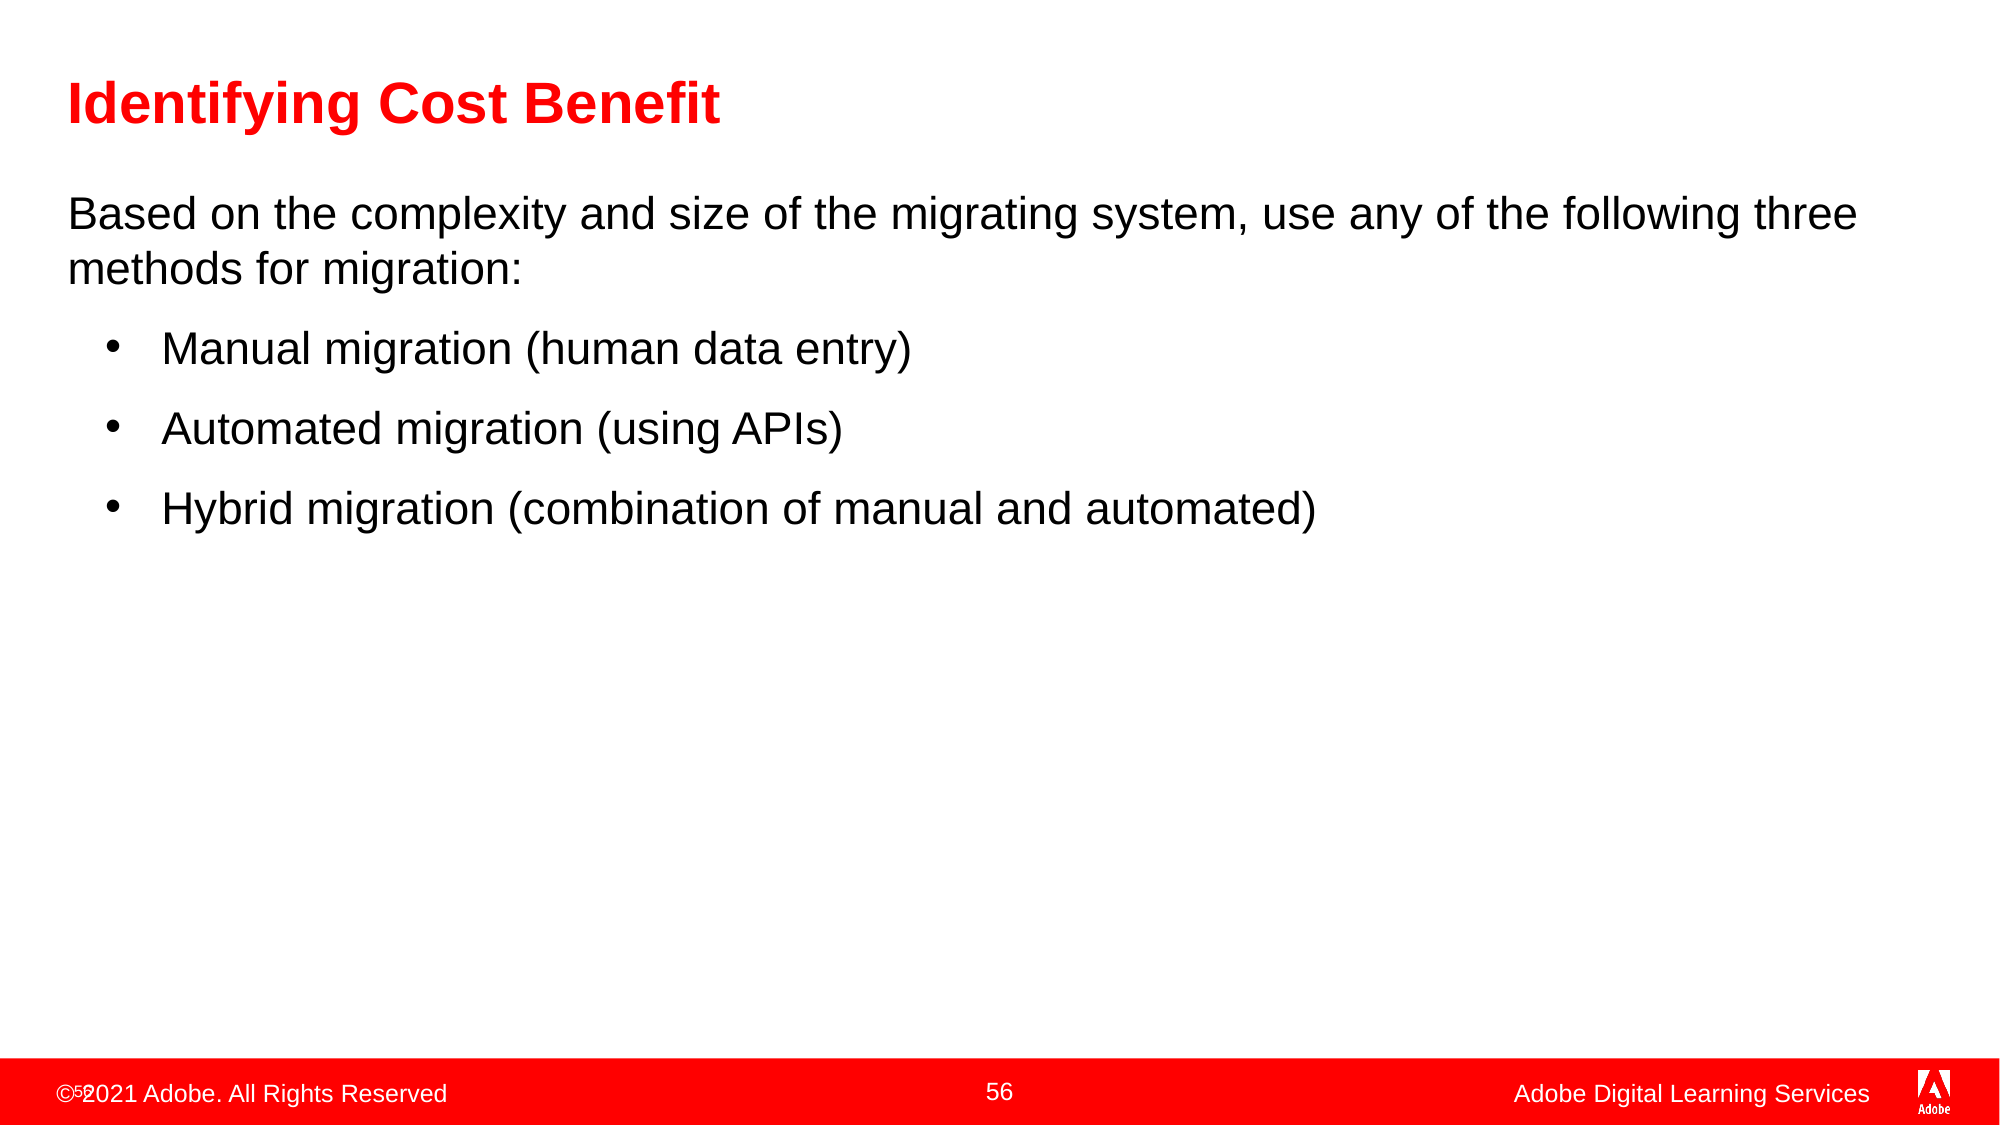

# Identifying Cost Benefit
Based on the complexity and size of the migrating system, use any of the following three methods for migration:
Manual migration (human data entry)
Automated migration (using APIs)
Hybrid migration (combination of manual and automated)
56